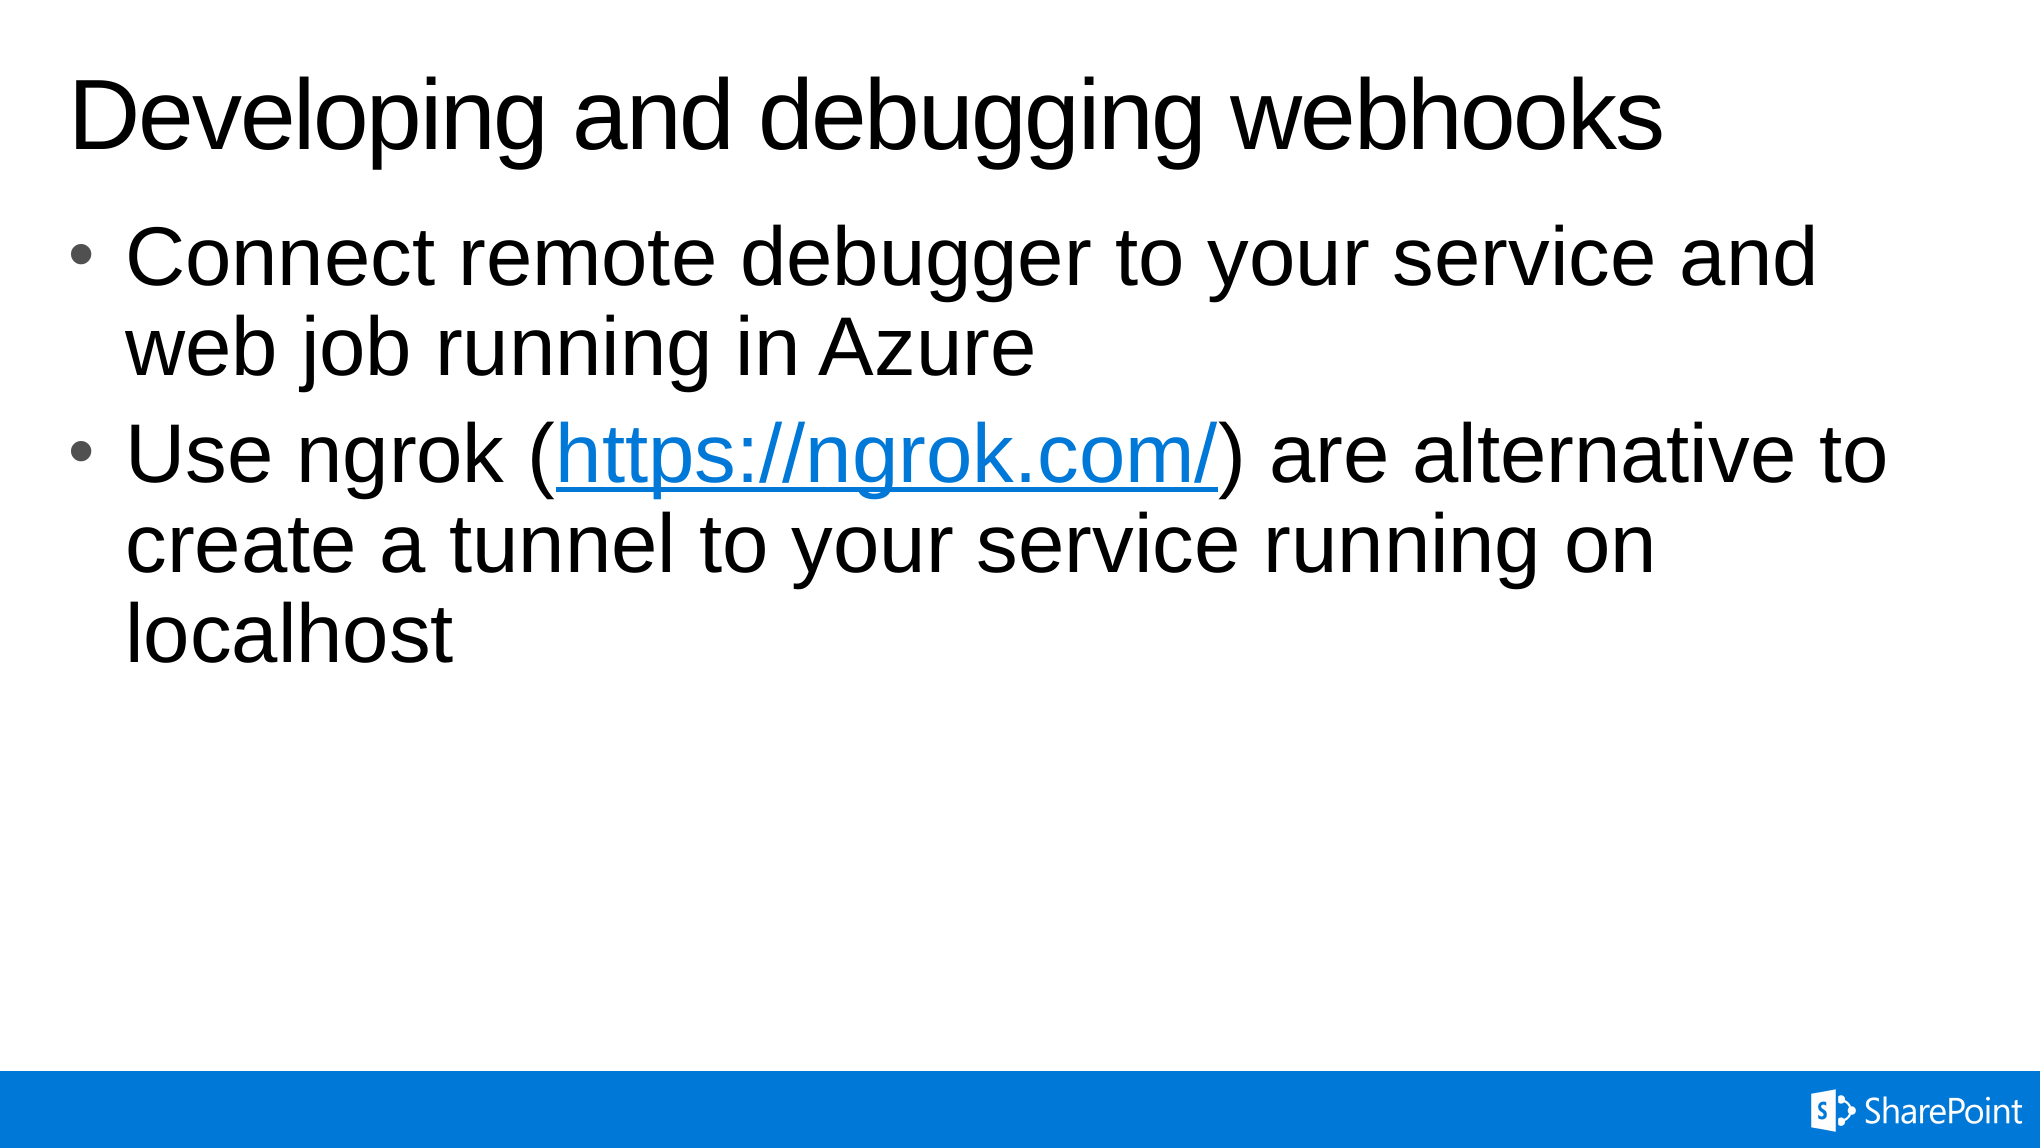

# Developing and debugging webhooks
Connect remote debugger to your service and web job running in Azure
Use ngrok (https://ngrok.com/) are alternative to create a tunnel to your service running on localhost